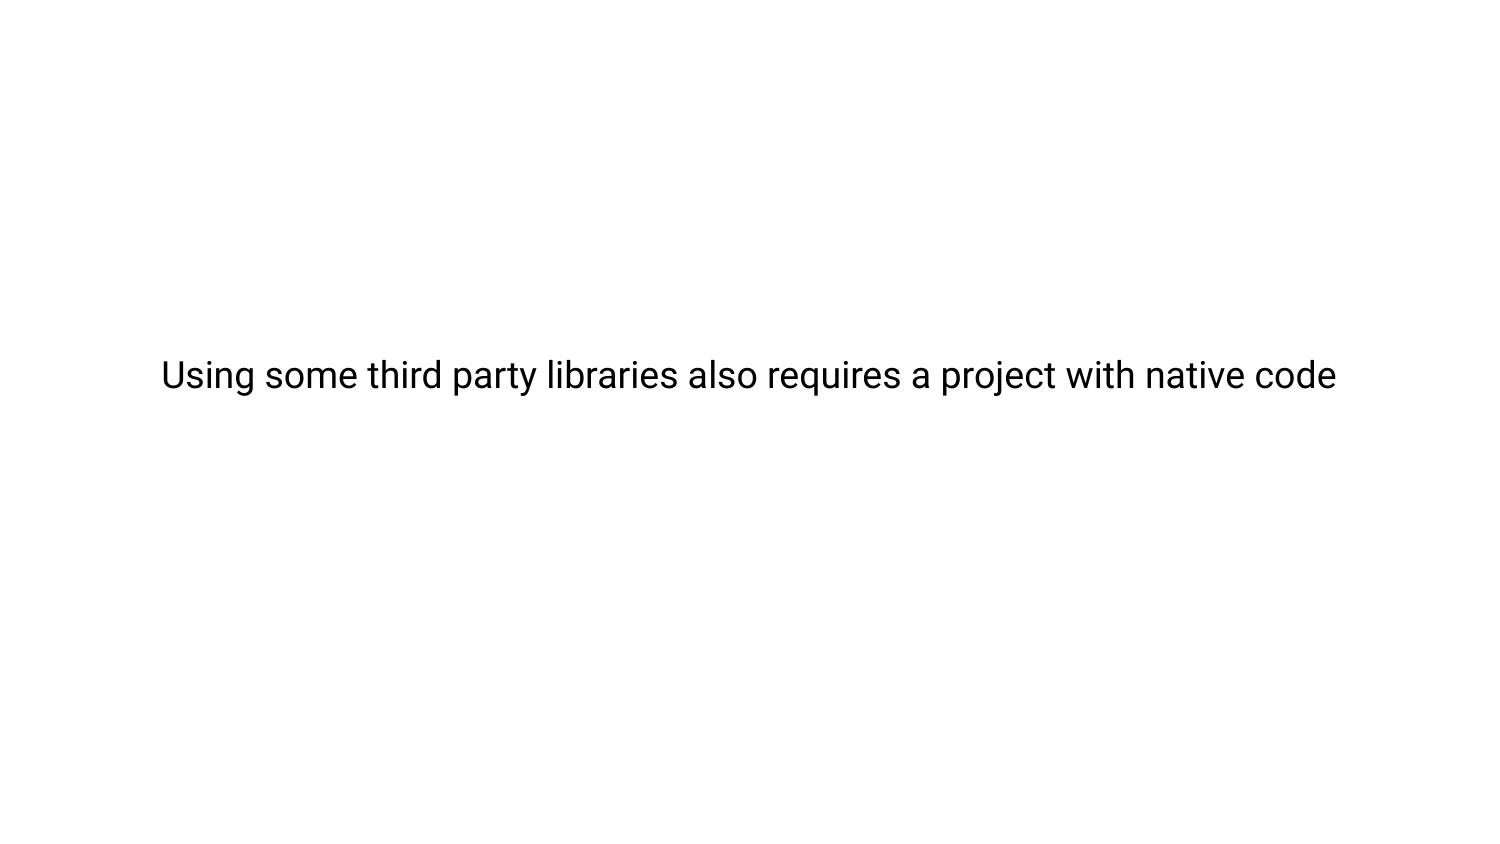

Using some third party libraries also requires a project with native code